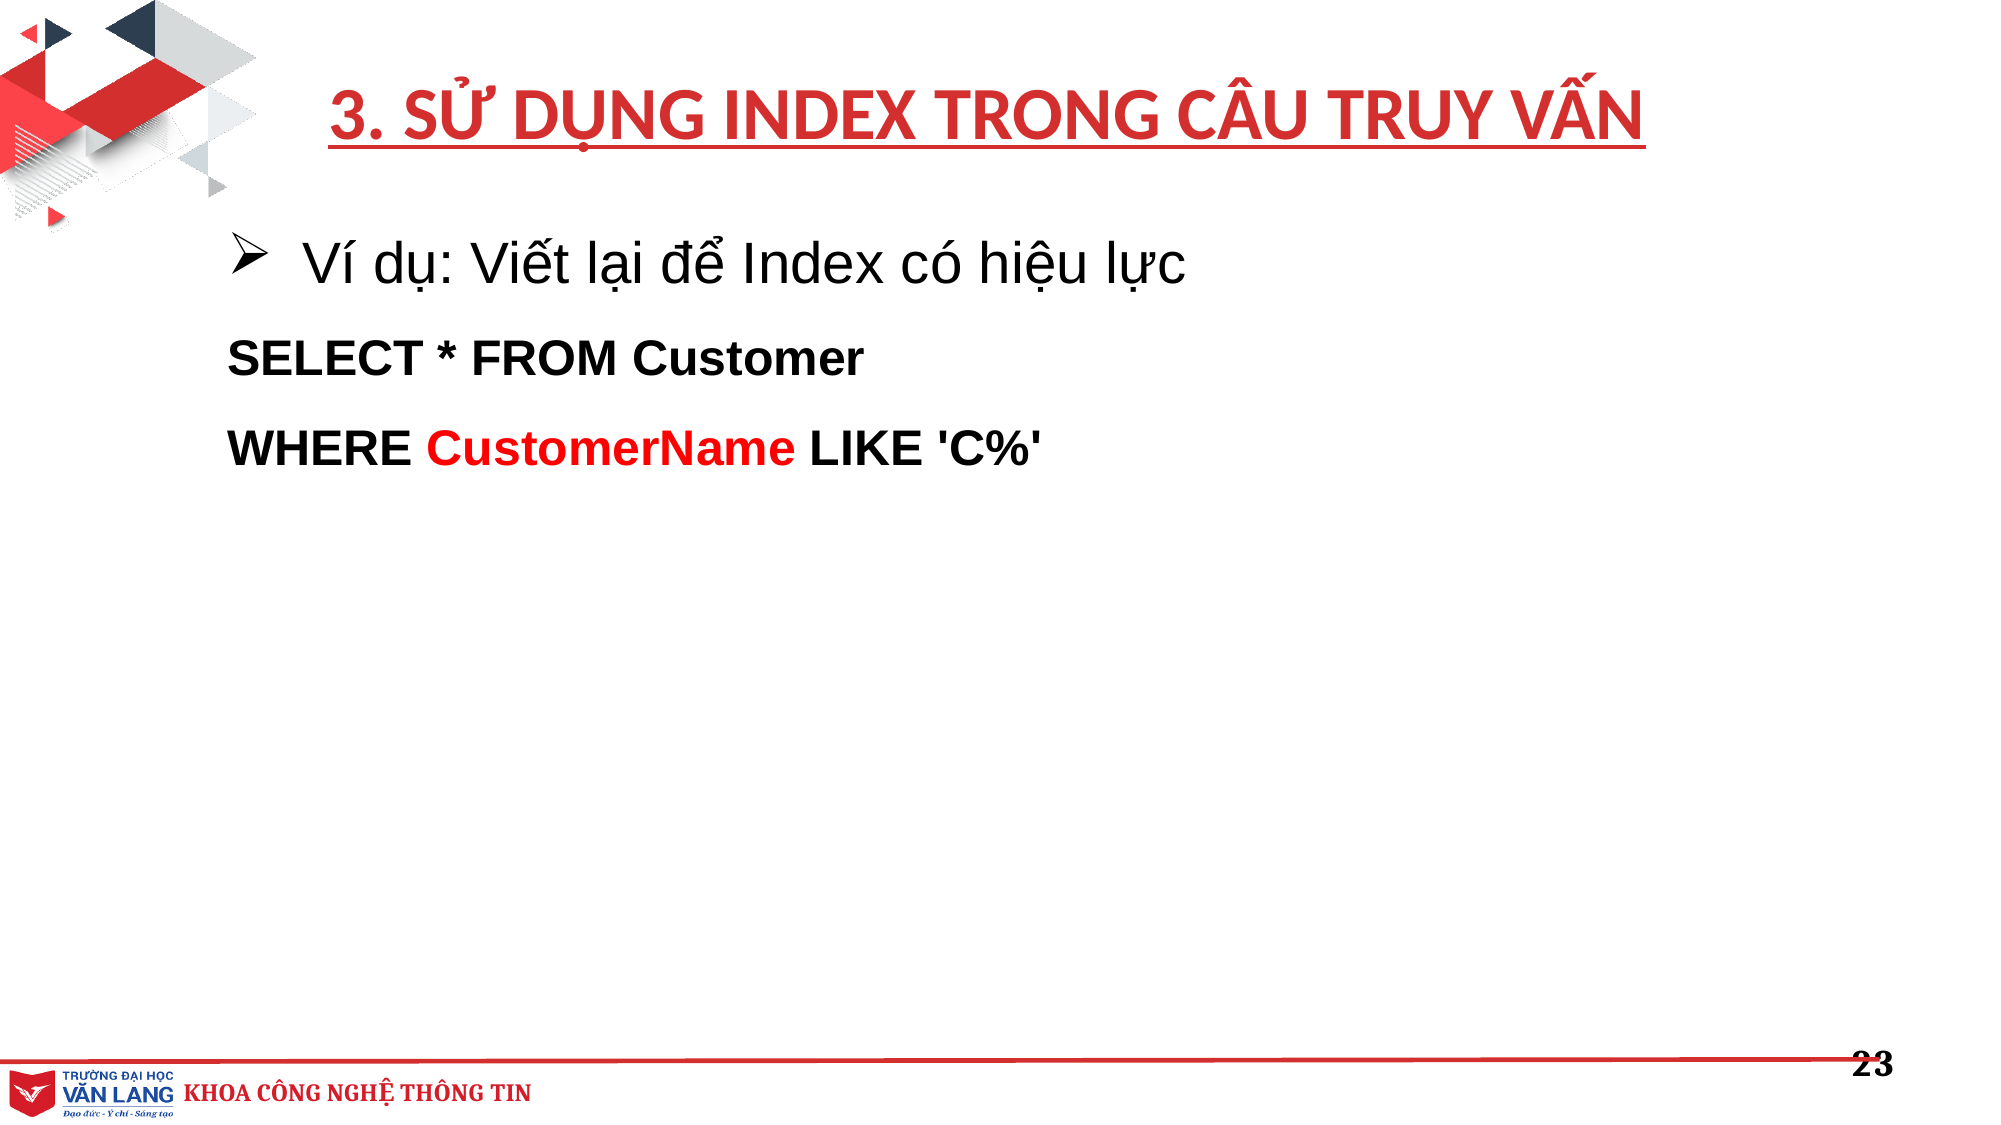

3. SỬ DỤNG INDEX TRONG CÂU TRUY VẤN

Ví dụ: Viết lại để Index có hiệu lực
SELECT * FROM Customer
WHERE CustomerName LIKE 'C%'